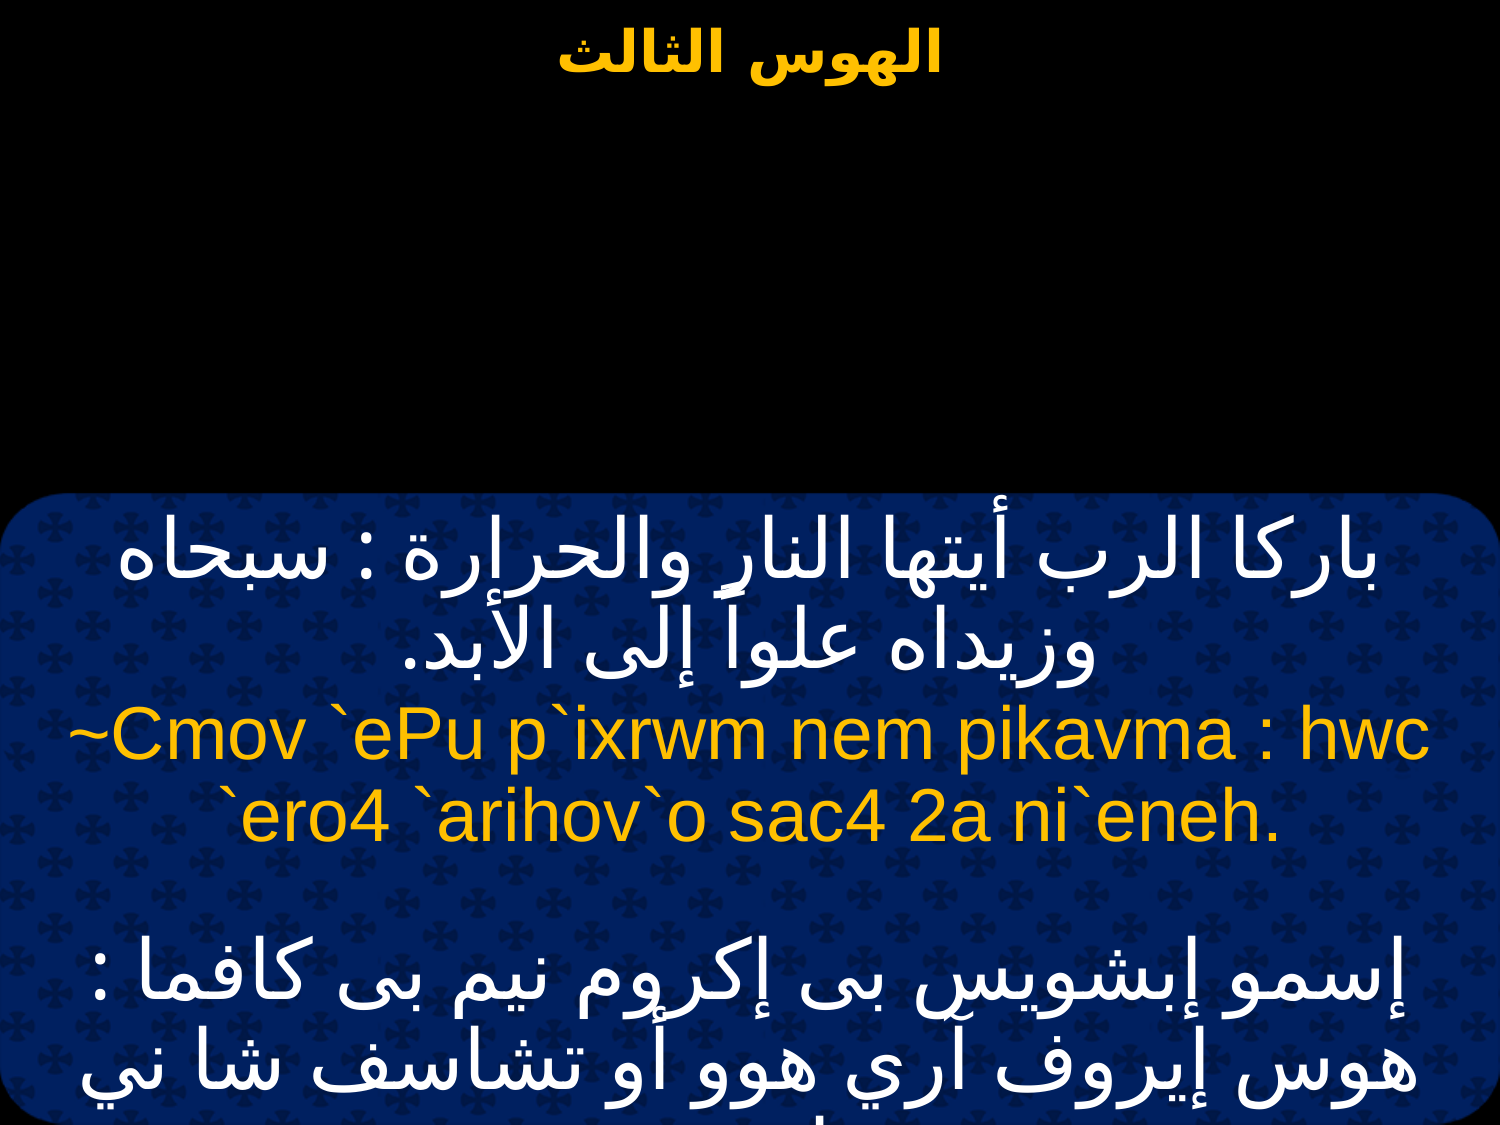

باركا الرب أيتها النار والحرارة : سبحاه وزيداه علواً إلى الأبد.
~Cmov `ePu p`ixrwm nem pikavma : hwc `ero4 `arihov`o sac4 2a ni`eneh.
إسمو إبشويس بى إكروم نيم بى كافما : هوس إيروف آري هوو أو تشاسف شا ني إينيه.